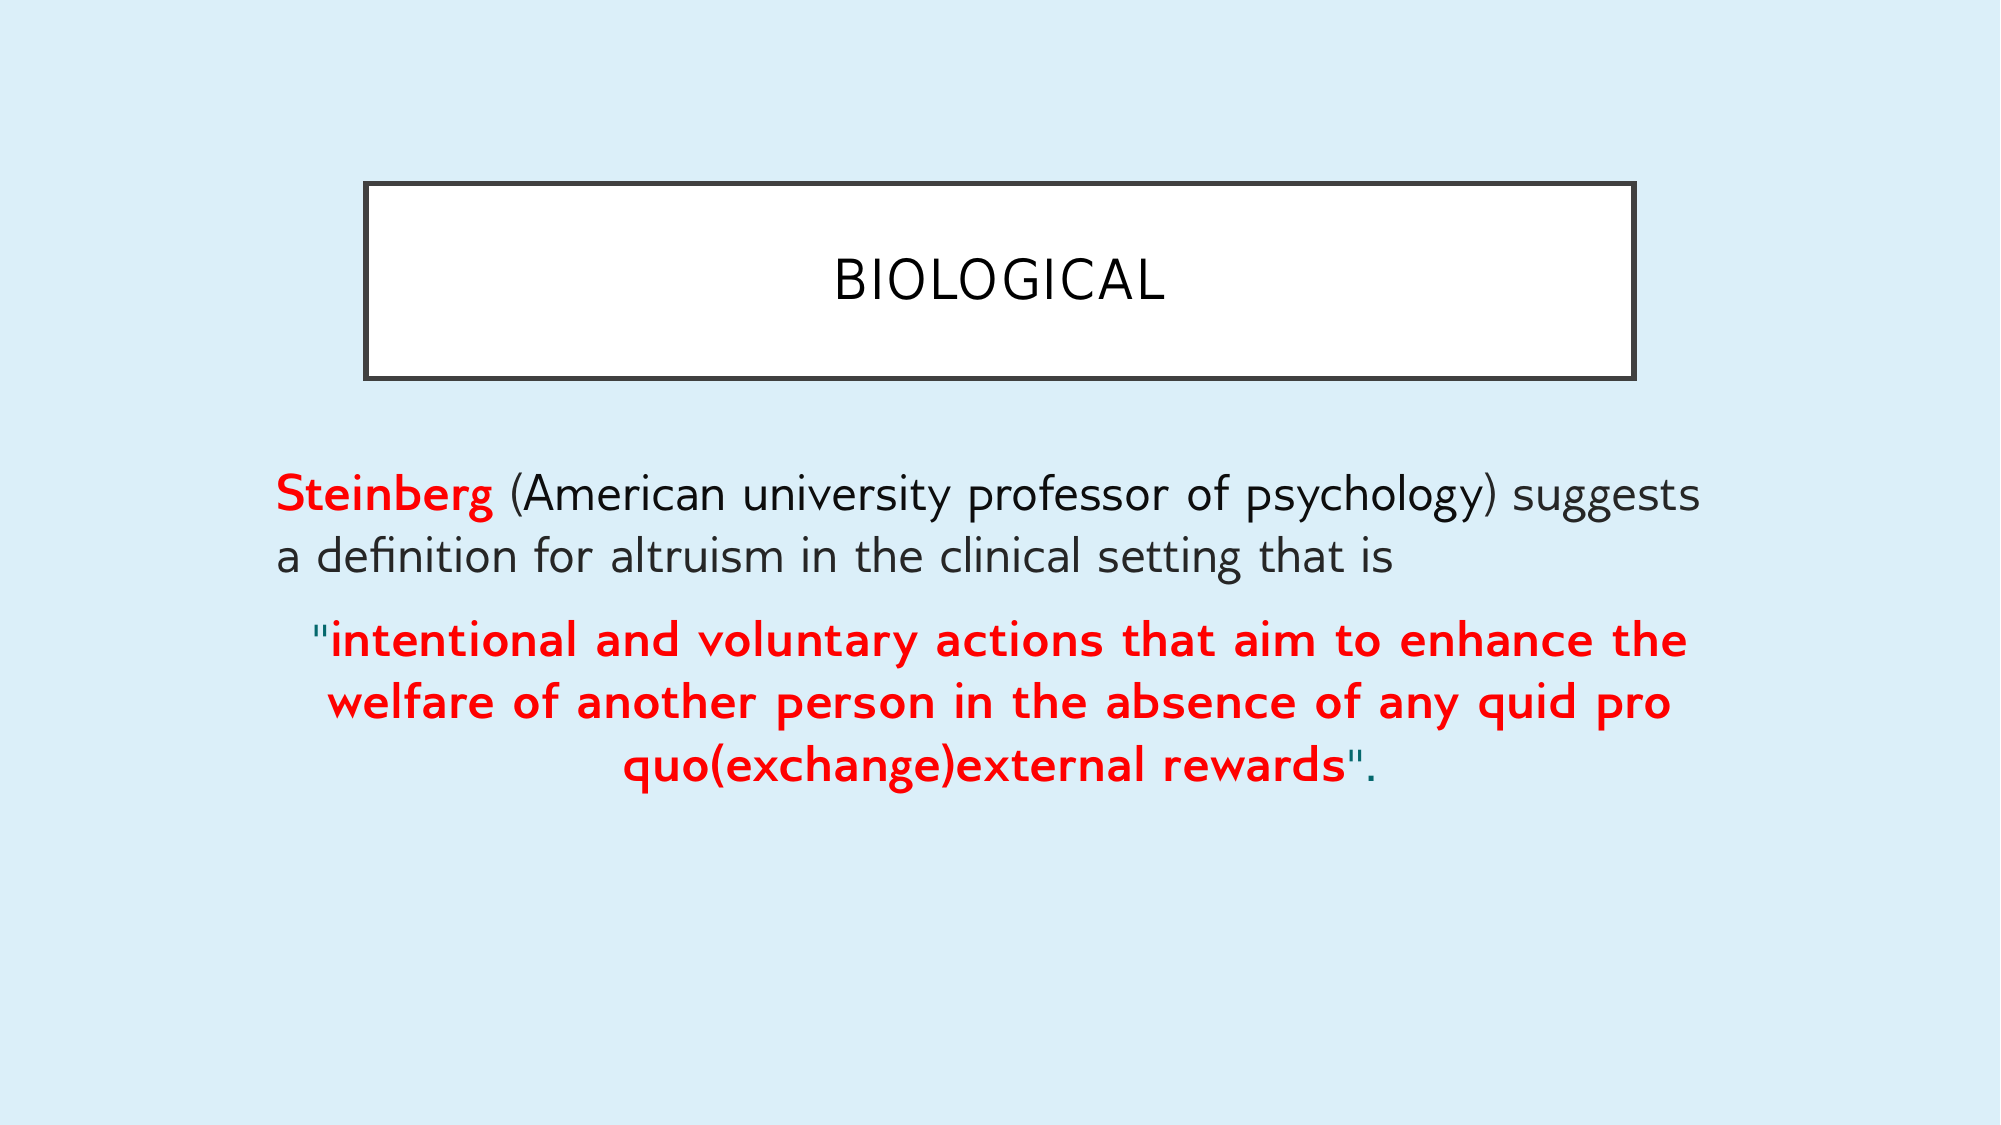

# BIOLOGICAL
Steinberg (American university professor of psychology) suggests a definition for altruism in the clinical setting that is
"intentional and voluntary actions that aim to enhance the welfare of another person in the absence of any quid pro quo(exchange)external rewards".